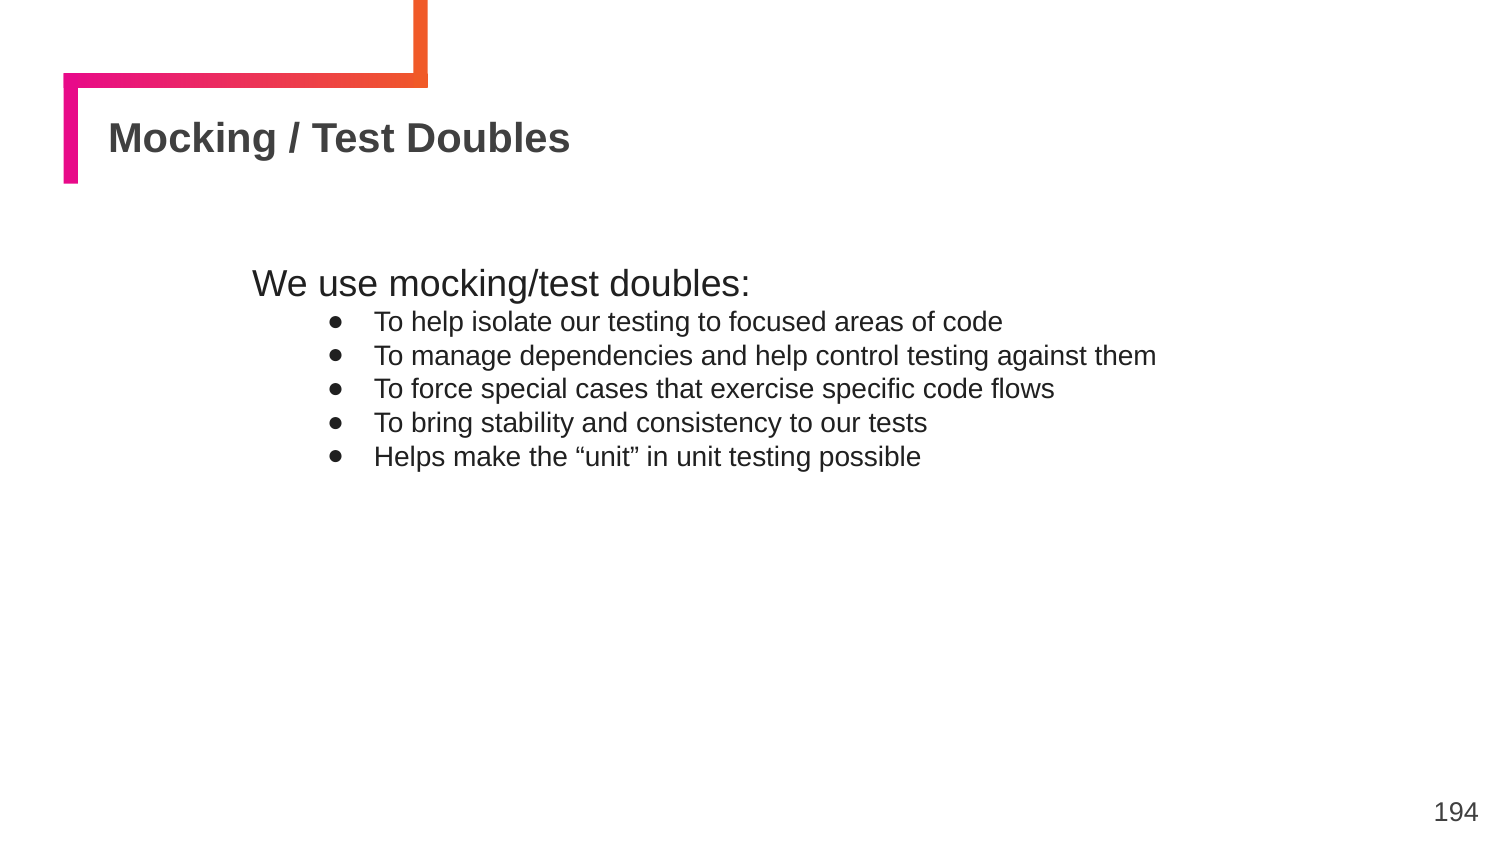

# Mocking / Test Doubles

We use mocking/test doubles:
To help isolate our testing to focused areas of code
To manage dependencies and help control testing against them
To force special cases that exercise specific code flows
To bring stability and consistency to our tests
Helps make the “unit” in unit testing possible
194